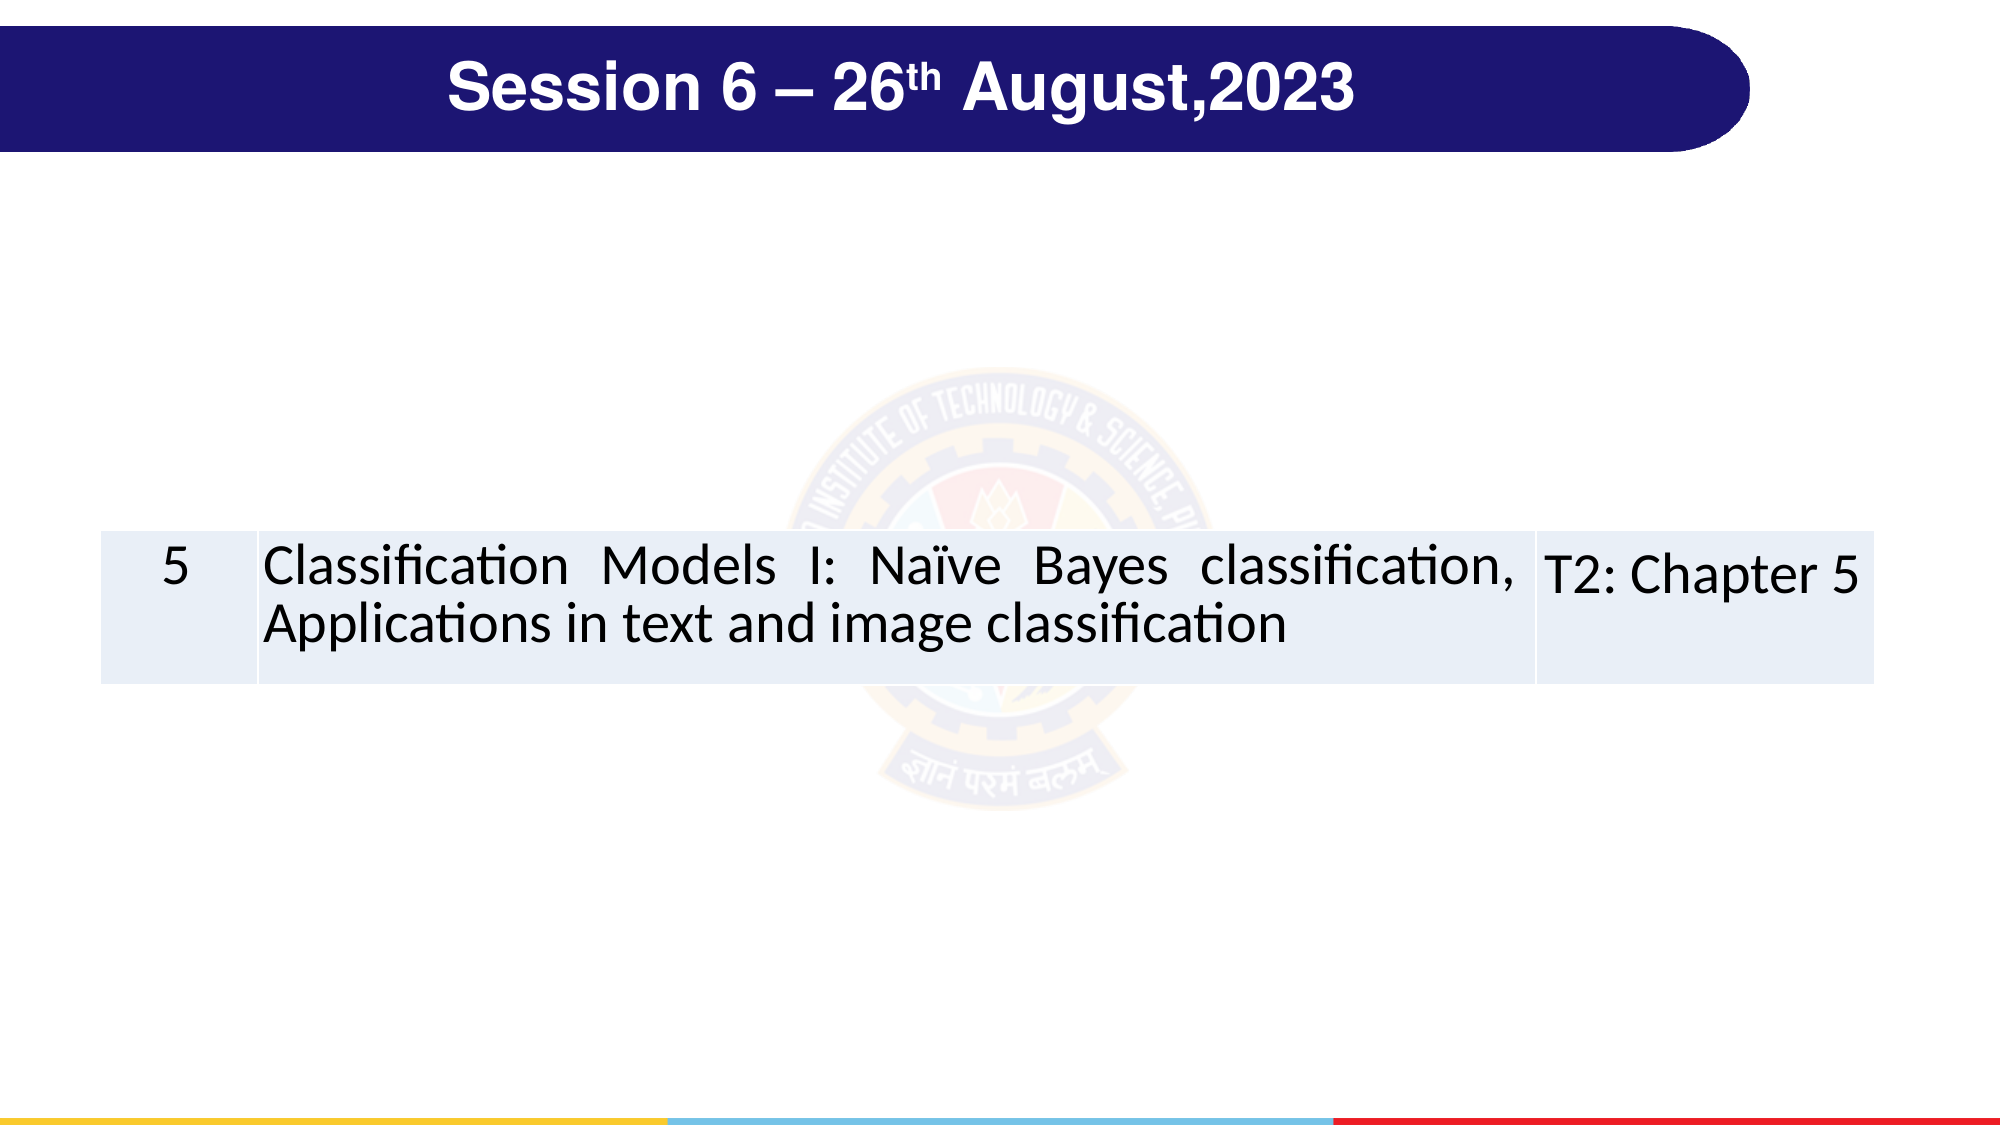

# Session 6 – 26th August,2023
| 5 | Classification Models I: Naïve Bayes classification, Applications in text and image classification | T2: Chapter 5 |
| --- | --- | --- |